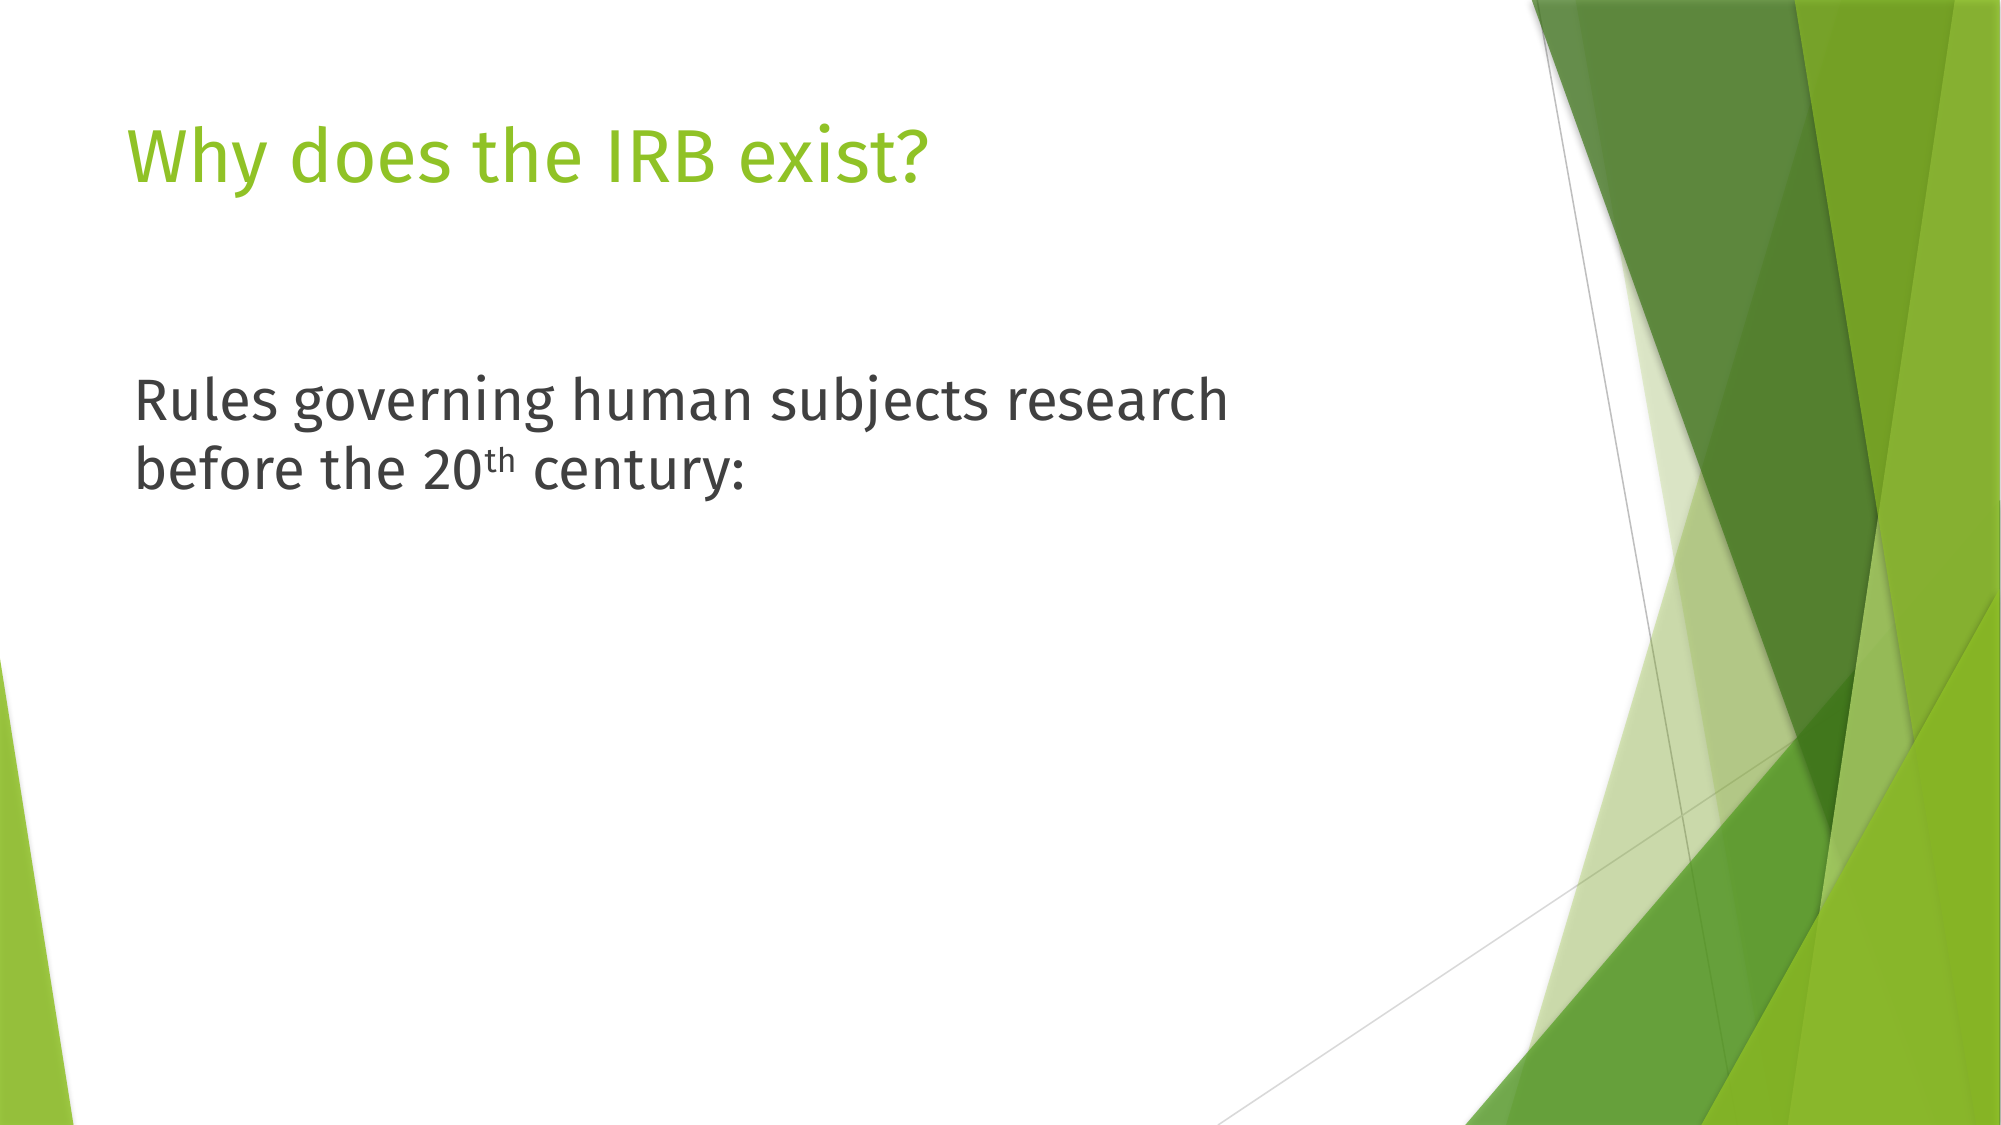

# Why does the IRB exist?
Rules governing human subjects research
before the 20th century: